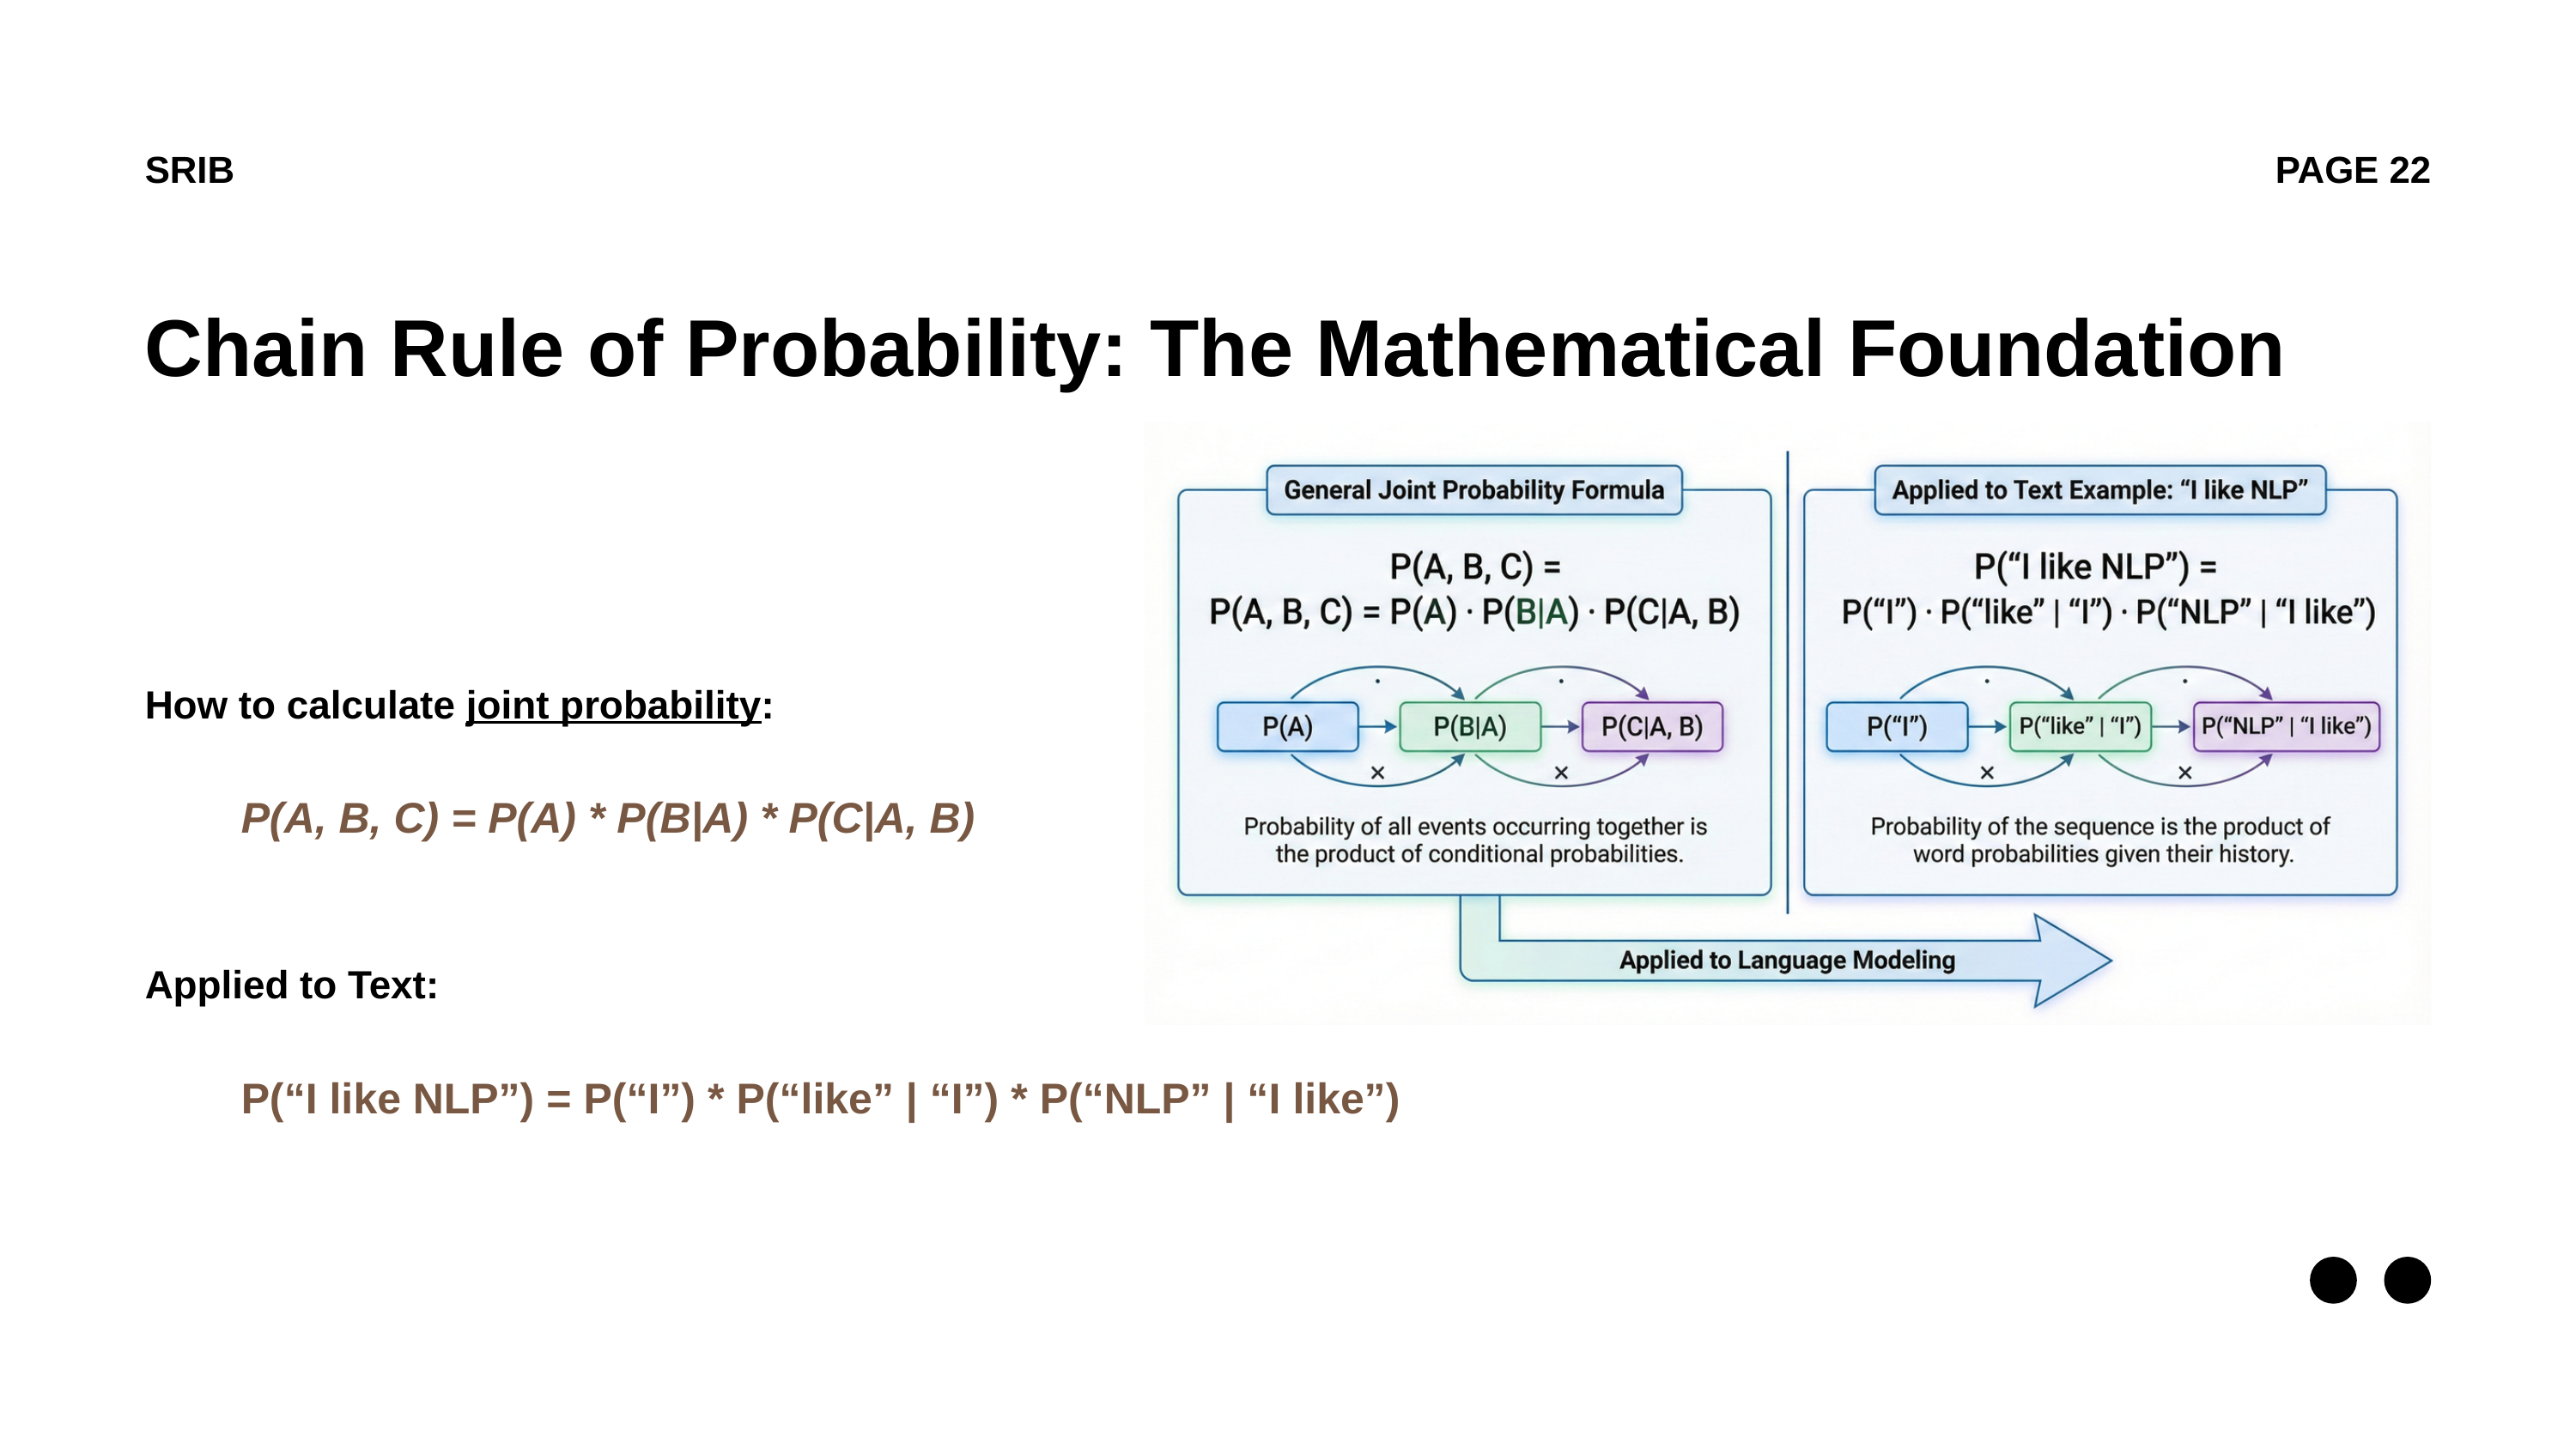

SRIB
PAGE 22
Chain Rule of Probability: The Mathematical Foundation

How to calculate joint probability:

        P(A, B, C) = P(A) * P(B|A) * P(C|A, B)

Applied to Text:

        P(“I like NLP”) = P(“I”) * P(“like” | “I”) * P(“NLP” | “I like”)